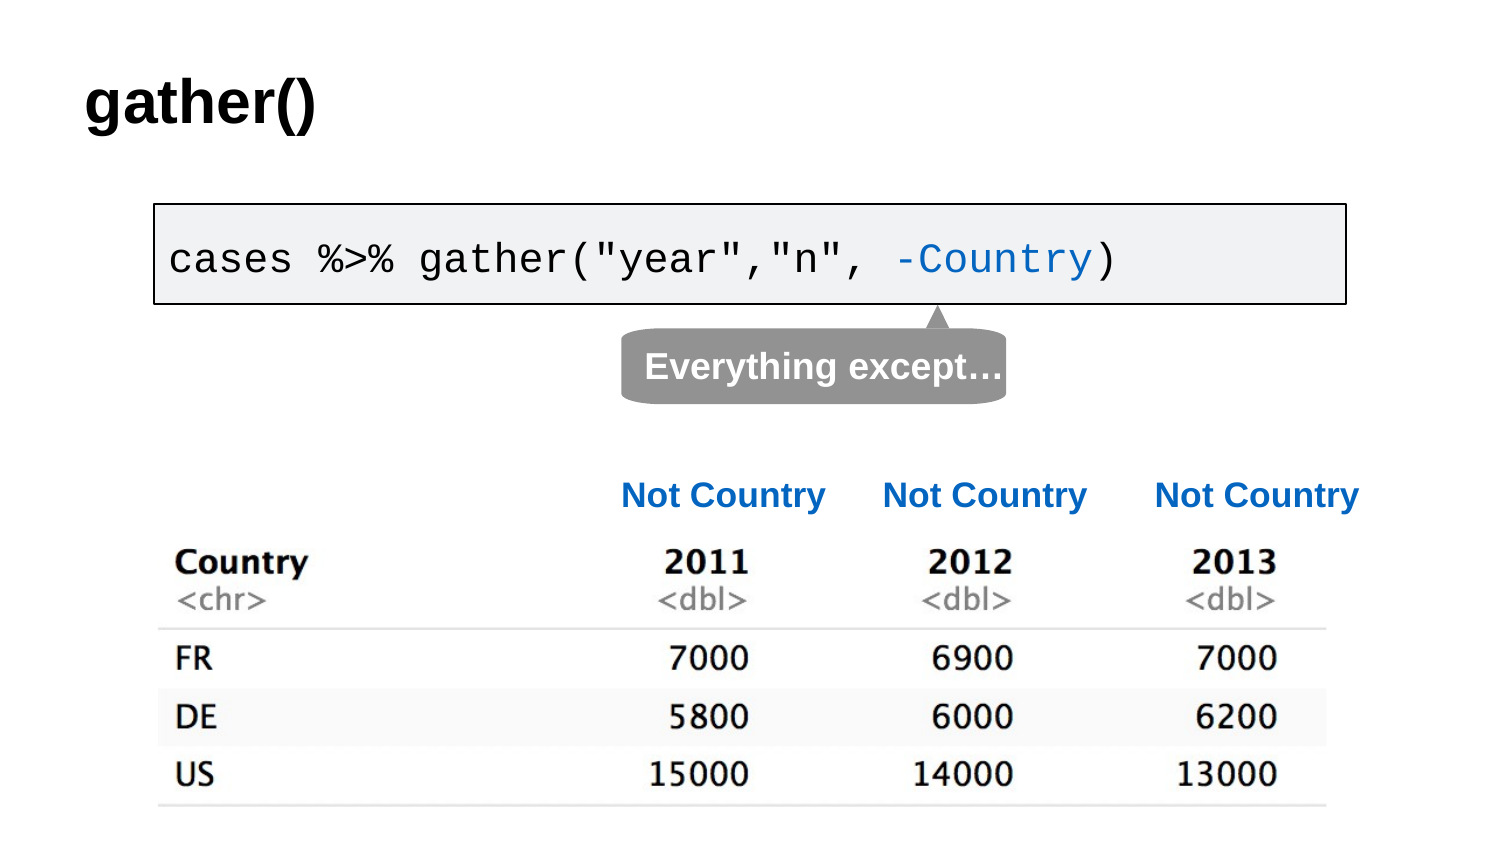

gather()

cases %>% gather("year","n", -Country)

Everything except…
Not Country
Not Country
Not Country